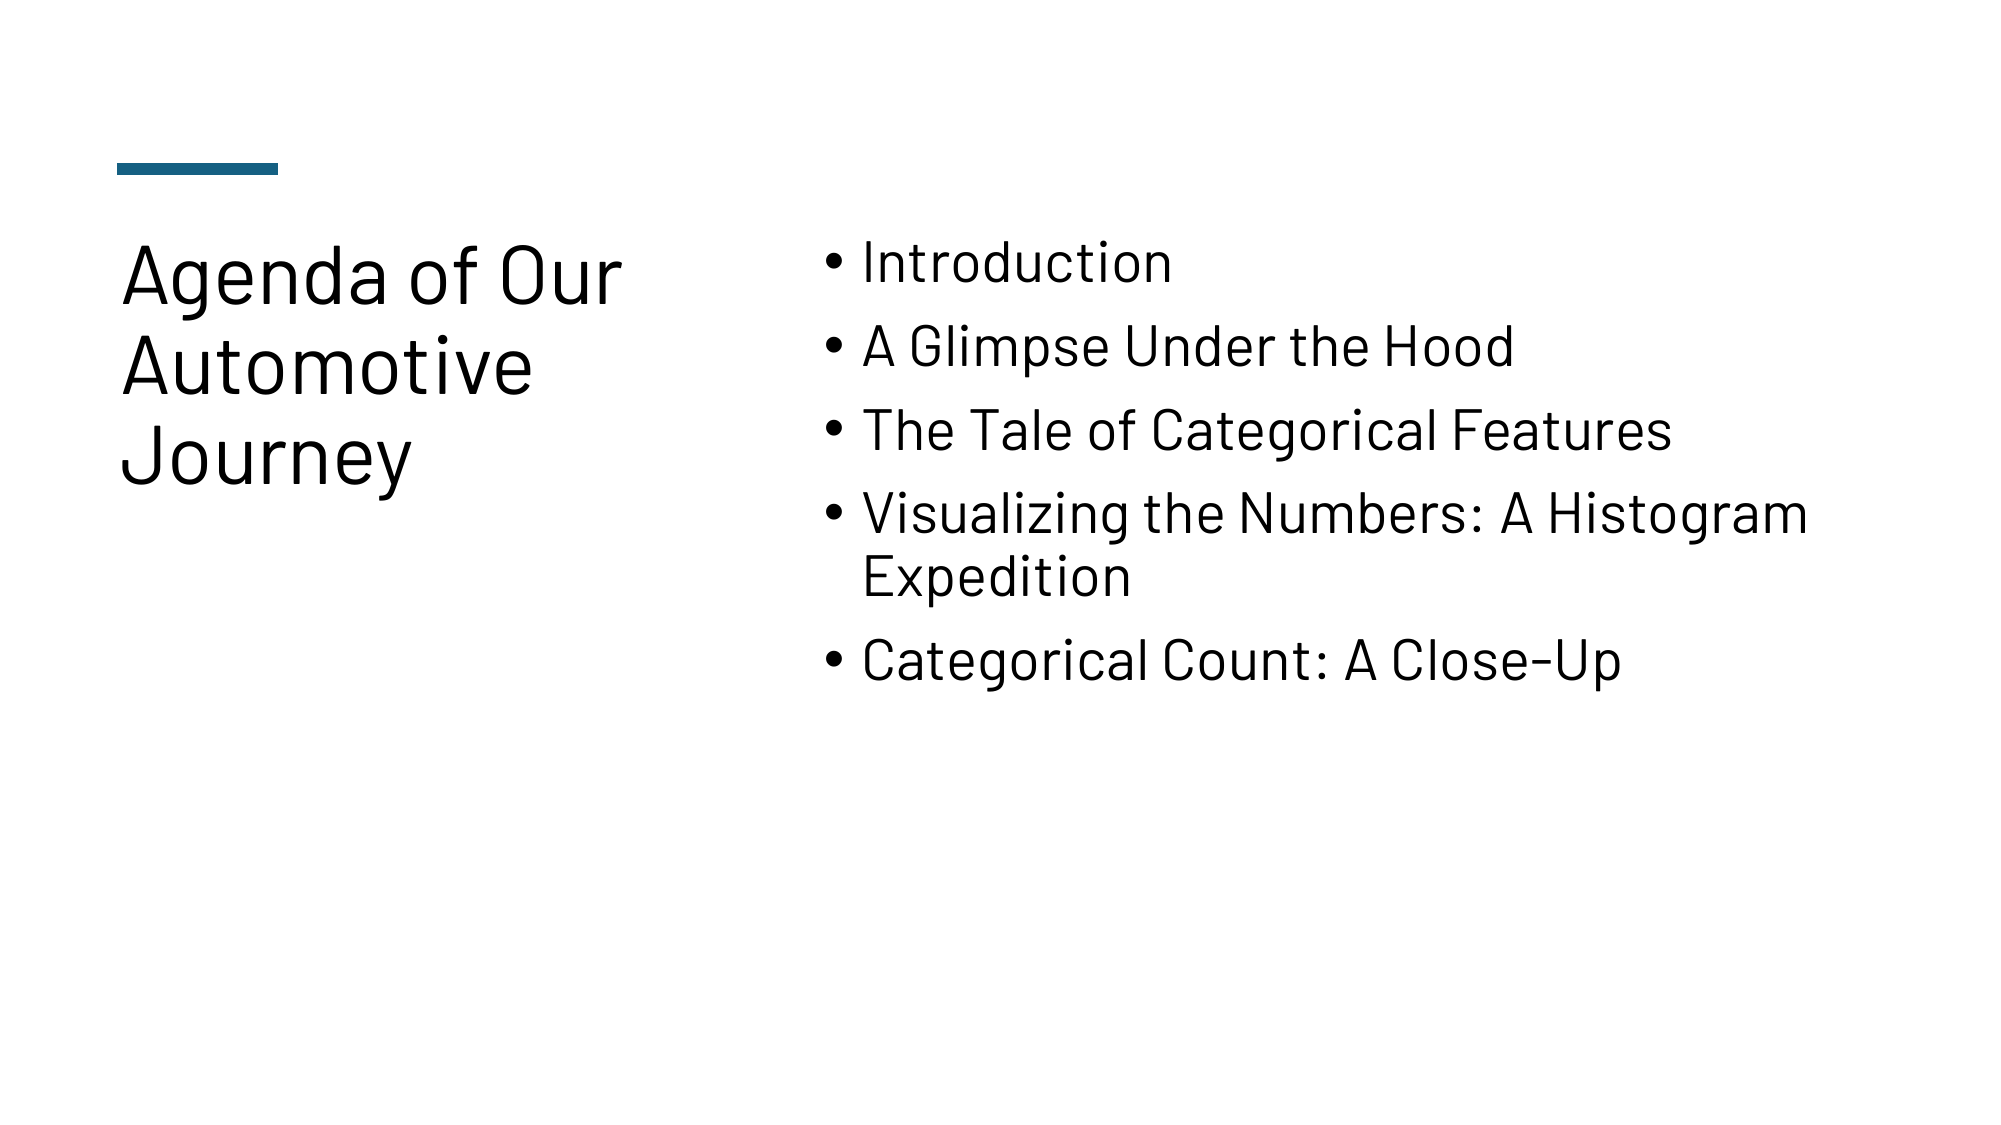

# Agenda of Our Automotive Journey
Introduction
A Glimpse Under the Hood
The Tale of Categorical Features
Visualizing the Numbers: A Histogram Expedition
Categorical Count: A Close-Up